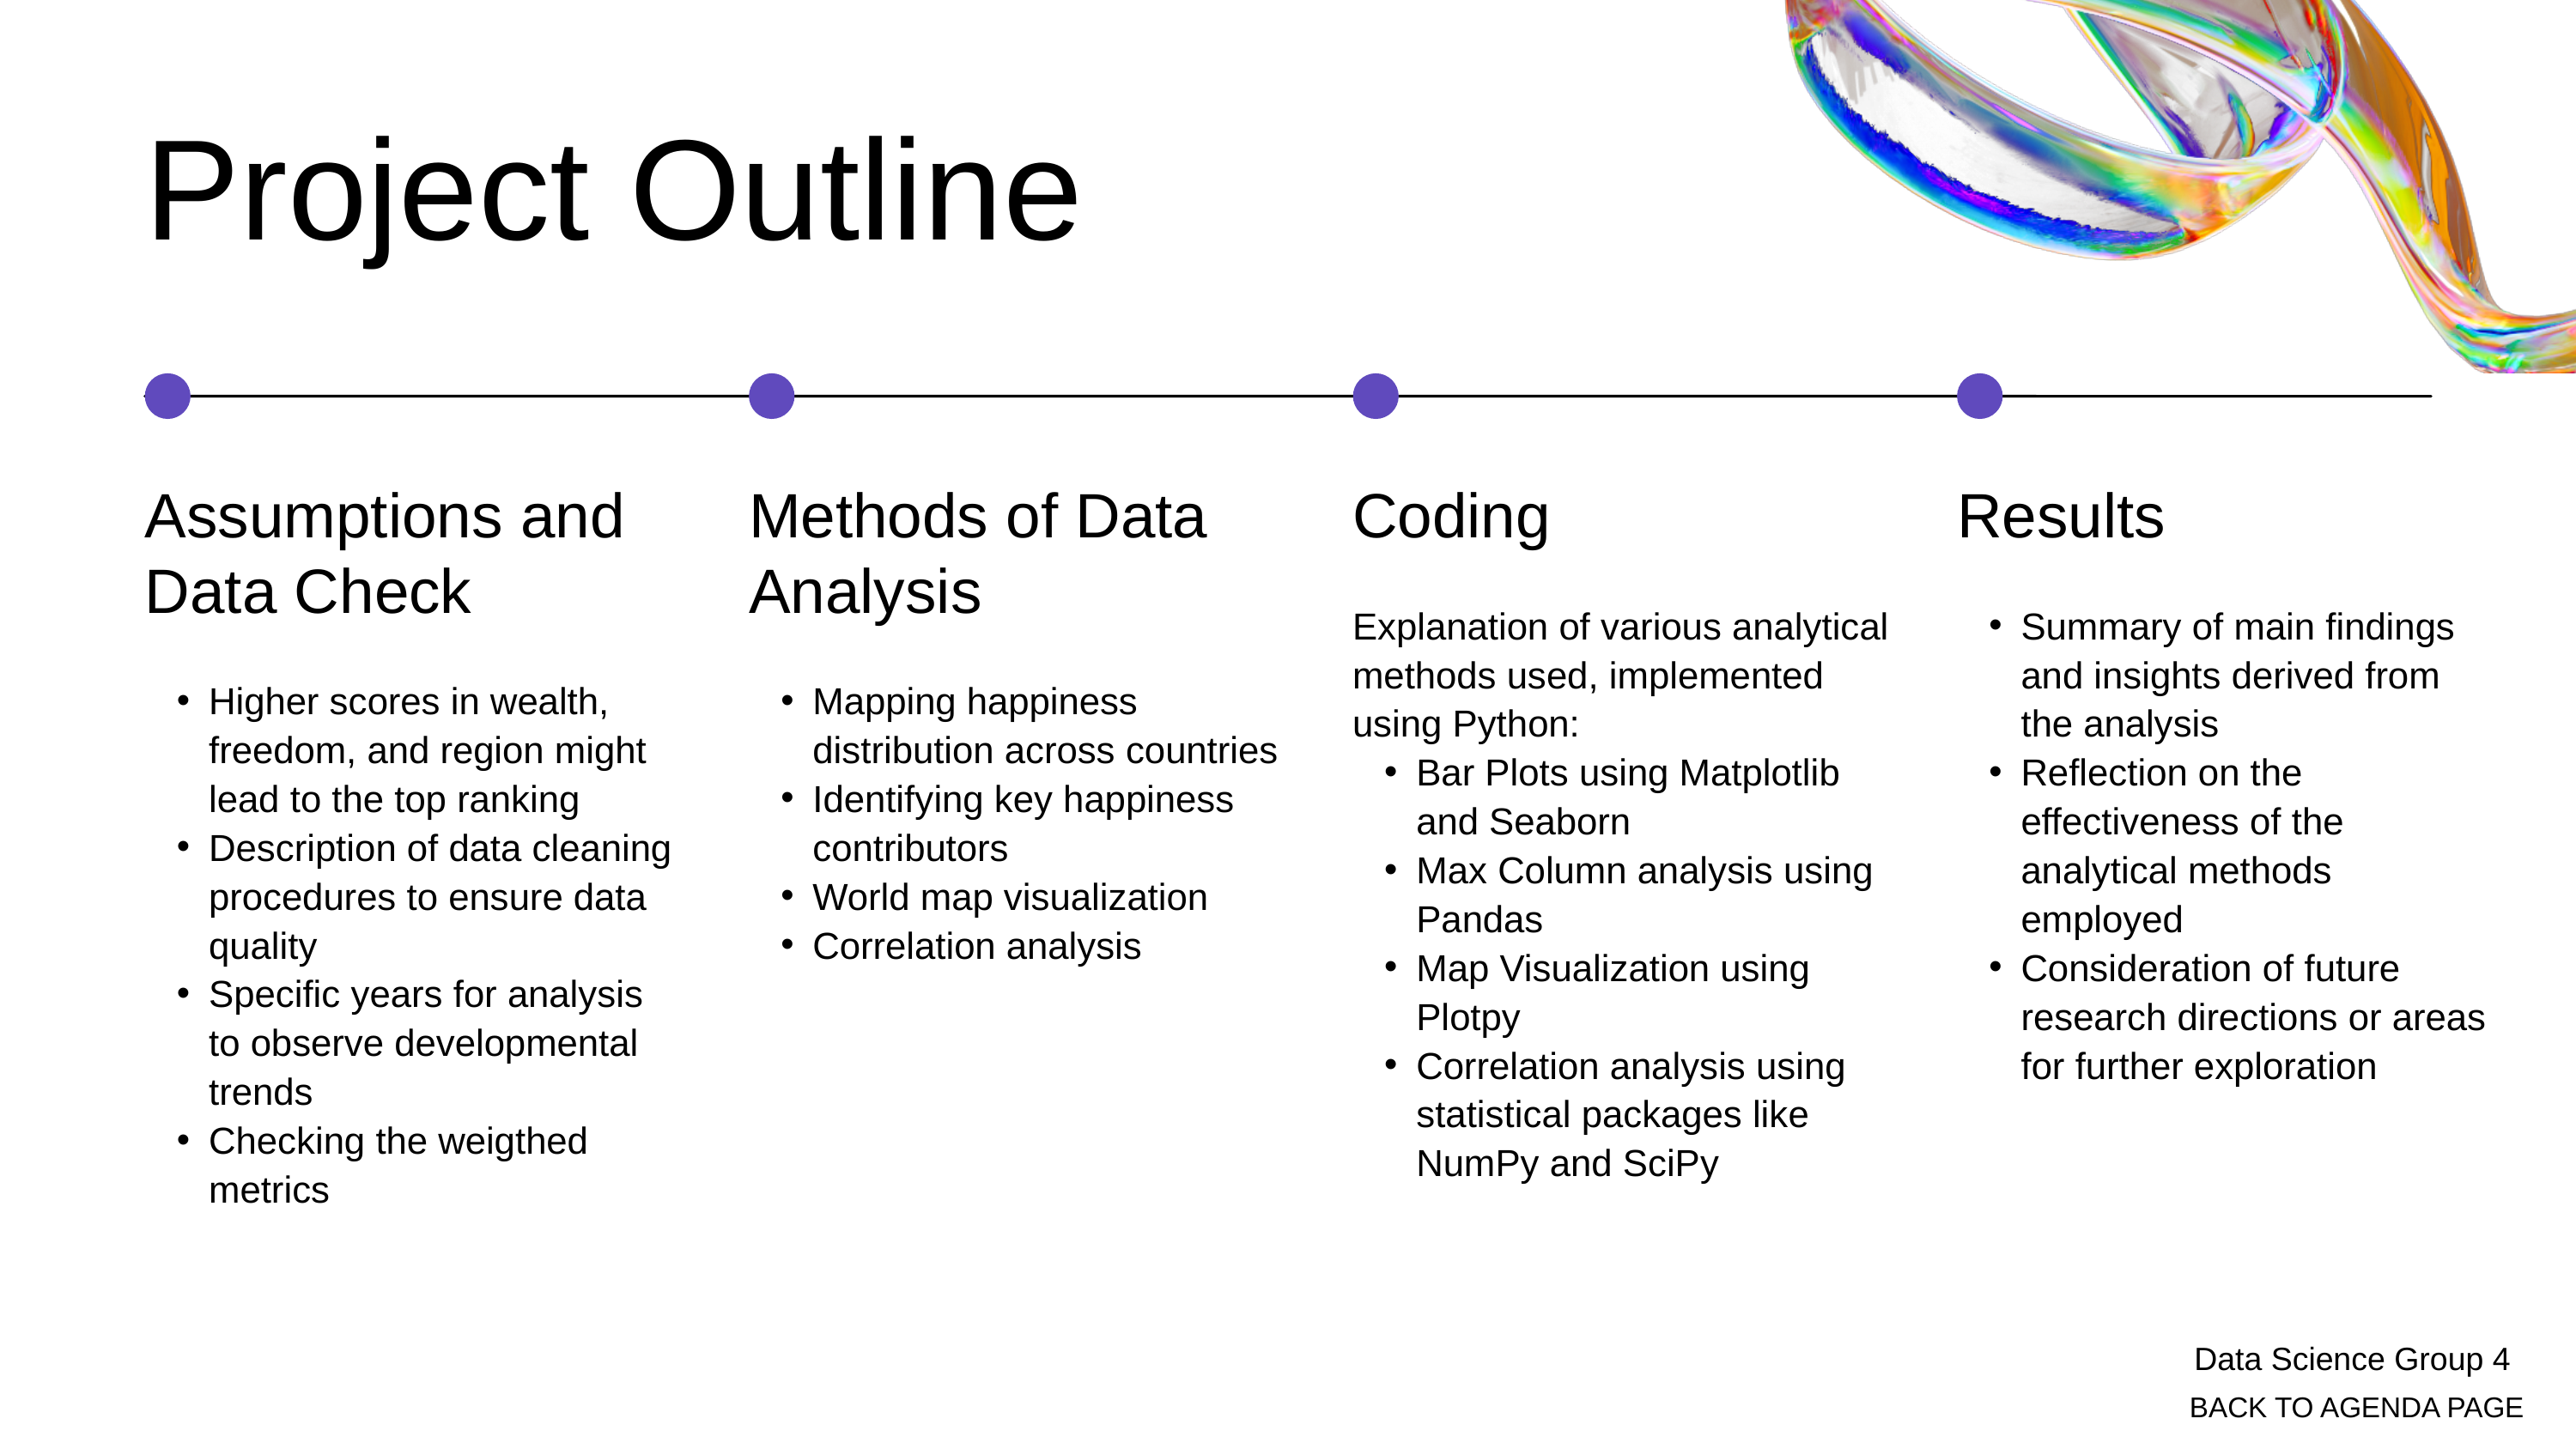

Project Outline

Assumptions and Data Check
Higher scores in wealth, freedom, and region might lead to the top ranking
Description of data cleaning procedures to ensure data quality
Specific years for analysis to observe developmental trends
Checking the weigthed metrics
Methods of Data Analysis
Mapping happiness distribution across countries
Identifying key happiness contributors
World map visualization
Correlation analysis

Coding
Explanation of various analytical methods used, implemented using Python:
Bar Plots using Matplotlib and Seaborn
Max Column analysis using Pandas
Map Visualization using Plotpy
Correlation analysis using statistical packages like NumPy and SciPy
Results
Summary of main findings and insights derived from the analysis
Reflection on the effectiveness of the analytical methods employed
Consideration of future research directions or areas for further exploration

Data Science Group 4
BACK TO AGENDA PAGE